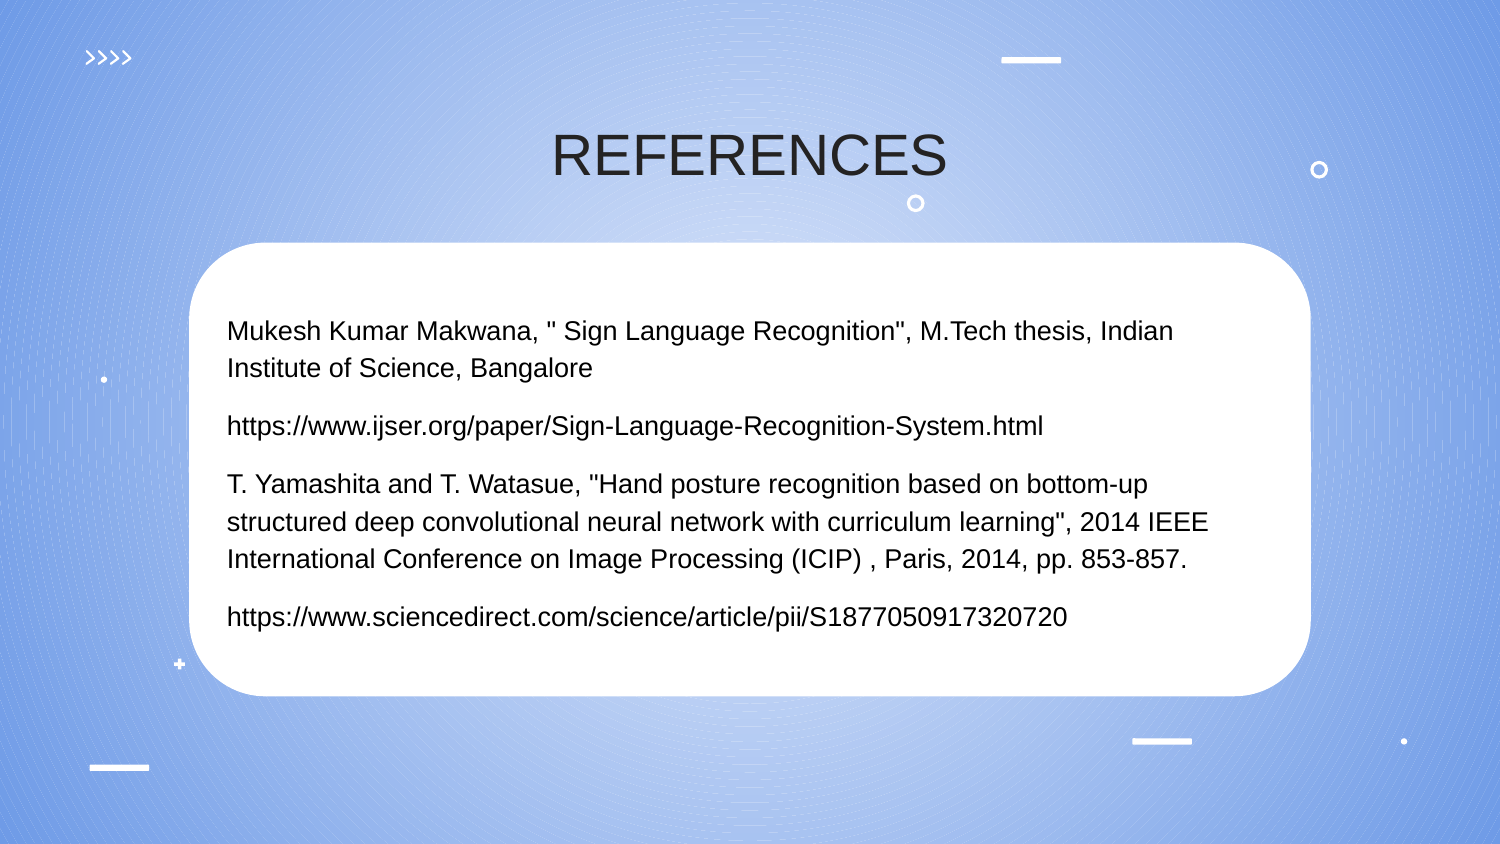

# REFERENCES

Mukesh Kumar Makwana, " Sign Language Recognition", M.Tech thesis, Indian Institute of Science, Bangalore
https://www.ijser.org/paper/Sign-Language-Recognition-System.html
T. Yamashita and T. Watasue, "Hand posture recognition based on bottom-up structured deep convolutional neural network with curriculum learning", 2014 IEEE International Conference on Image Processing (ICIP) , Paris, 2014, pp. 853-857.
https://www.sciencedirect.com/science/article/pii/S1877050917320720